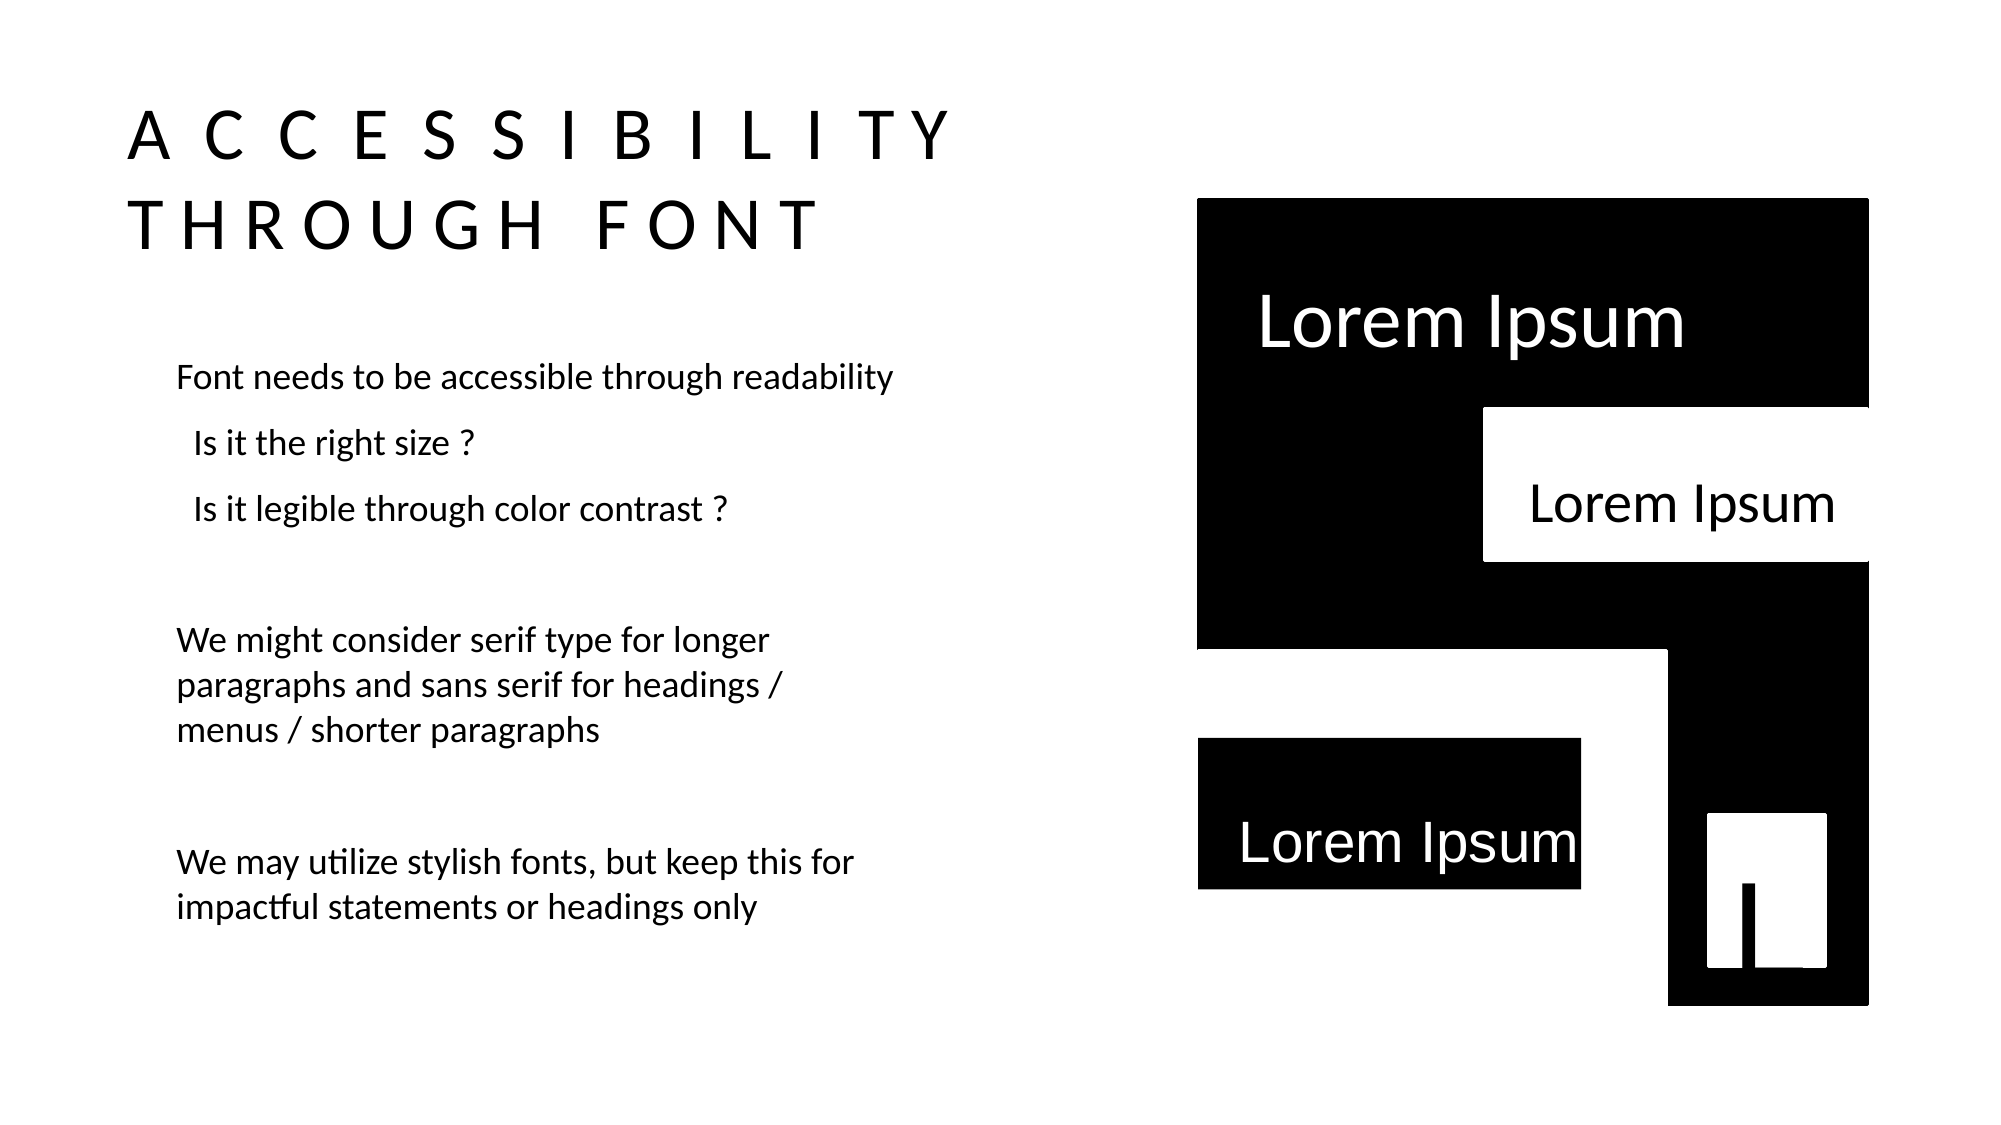

# A  C  C  E  S  S  I  B  I  L  I  T Y T H R O U G H   F O N T

Lorem Ipsum

Font needs to be accessible through readability
  Is it the right size ?
  Is it legible through color contrast ?

We might consider serif type for longer paragraphs and sans serif for headings / menus / shorter paragraphs

We may utilize stylish fonts, but keep this for impactful statements or headings only

v
Lorem Ipsum

Lorem Ipsum

L